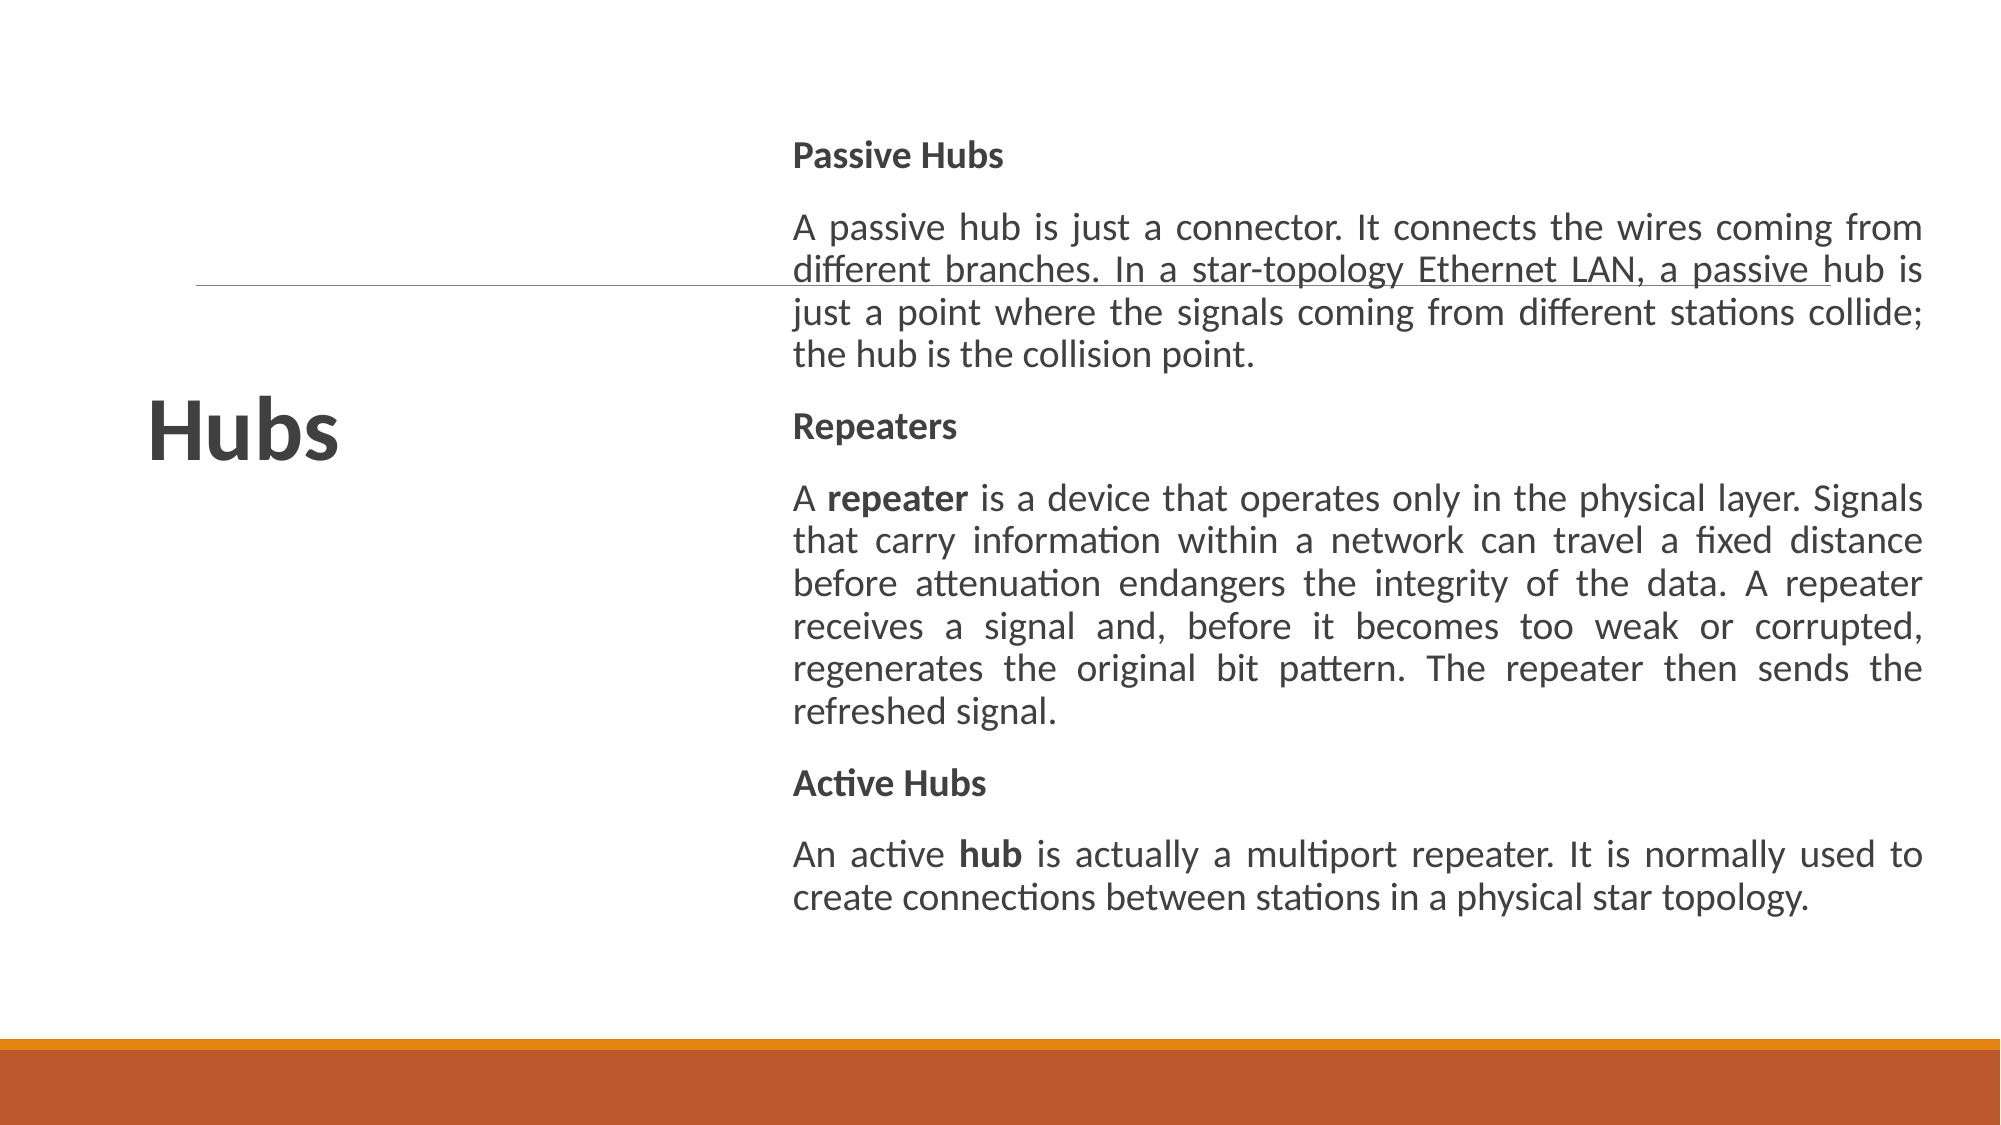

Passive Hubs
A passive hub is just a connector. It connects the wires coming from different branches. In a star-topology Ethernet LAN, a passive hub is just a point where the signals coming from different stations collide; the hub is the collision point.
Repeaters
A repeater is a device that operates only in the physical layer. Signals that carry information within a network can travel a fixed distance before attenuation endangers the integrity of the data. A repeater receives a signal and, before it becomes too weak or corrupted, regenerates the original bit pattern. The repeater then sends the refreshed signal.
Active Hubs
An active hub is actually a multiport repeater. It is normally used to create connections between stations in a physical star topology.

Hubs